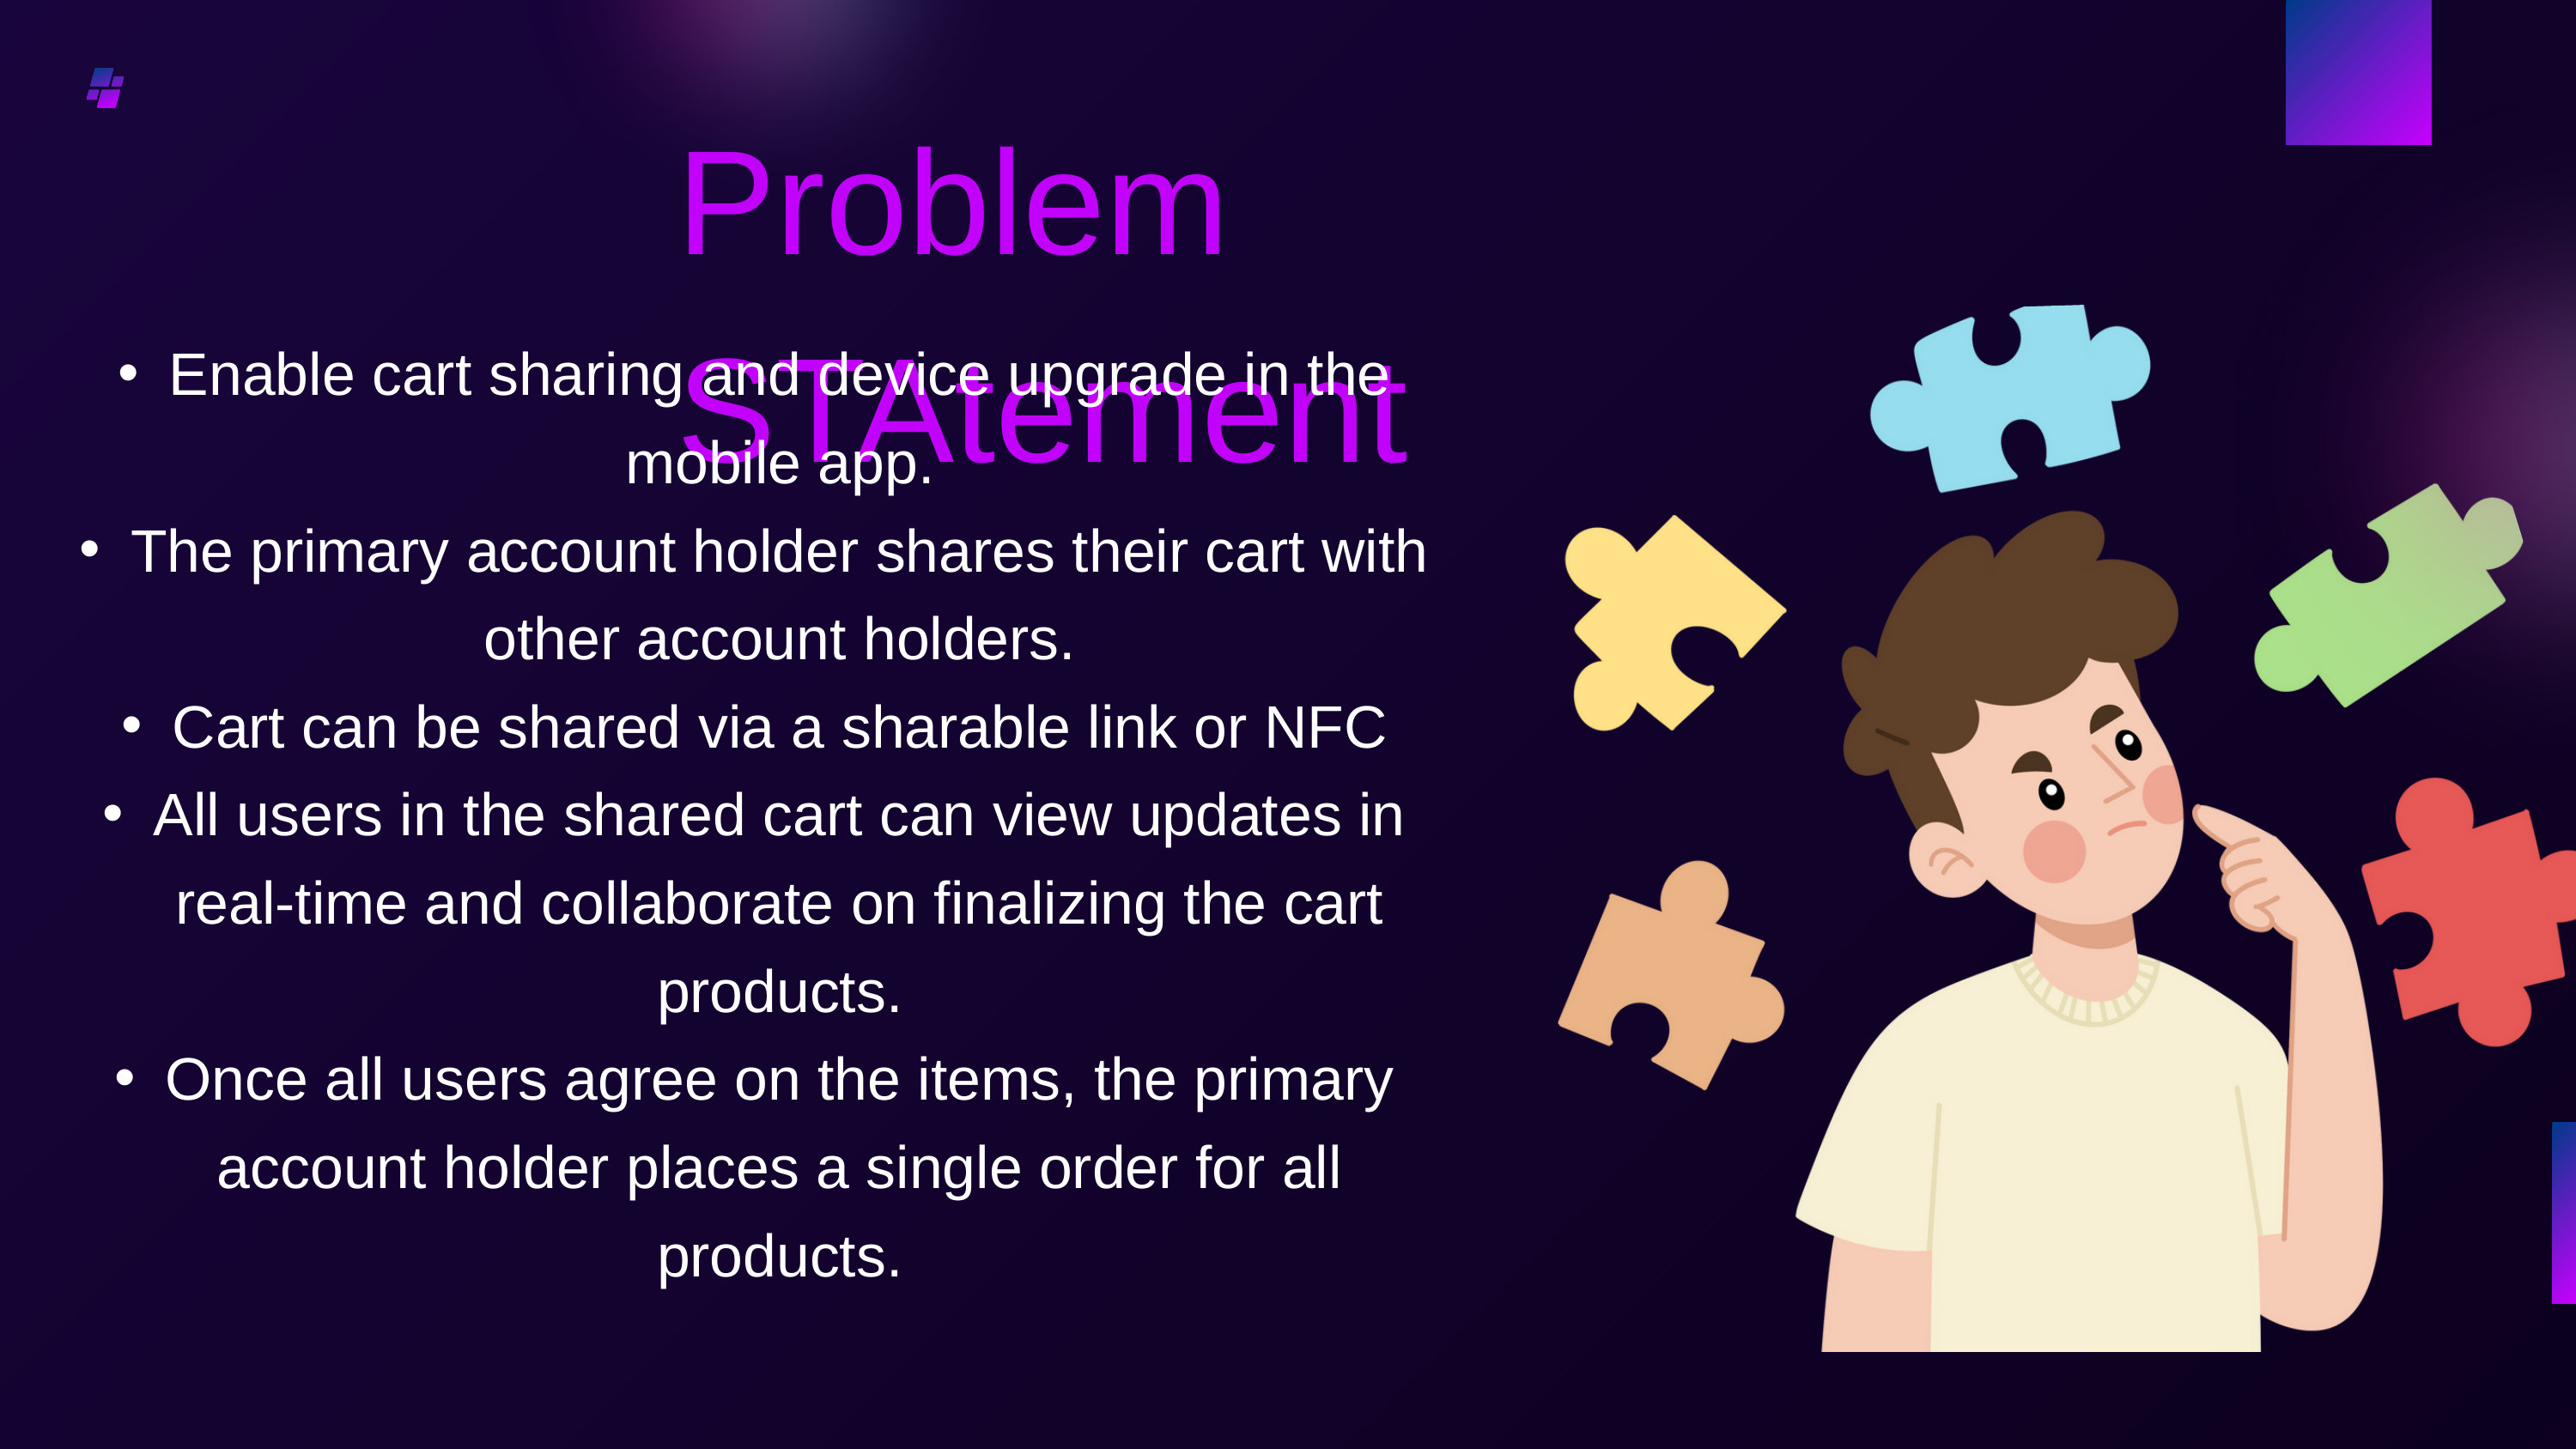

Problem STAtement

Enable cart sharing and device upgrade in the mobile app.
The primary account holder shares their cart with other account holders.
Cart can be shared via a sharable link or NFC
All users in the shared cart can view updates in real-time and collaborate on finalizing the cart products.
Once all users agree on the items, the primary account holder places a single order for all products.